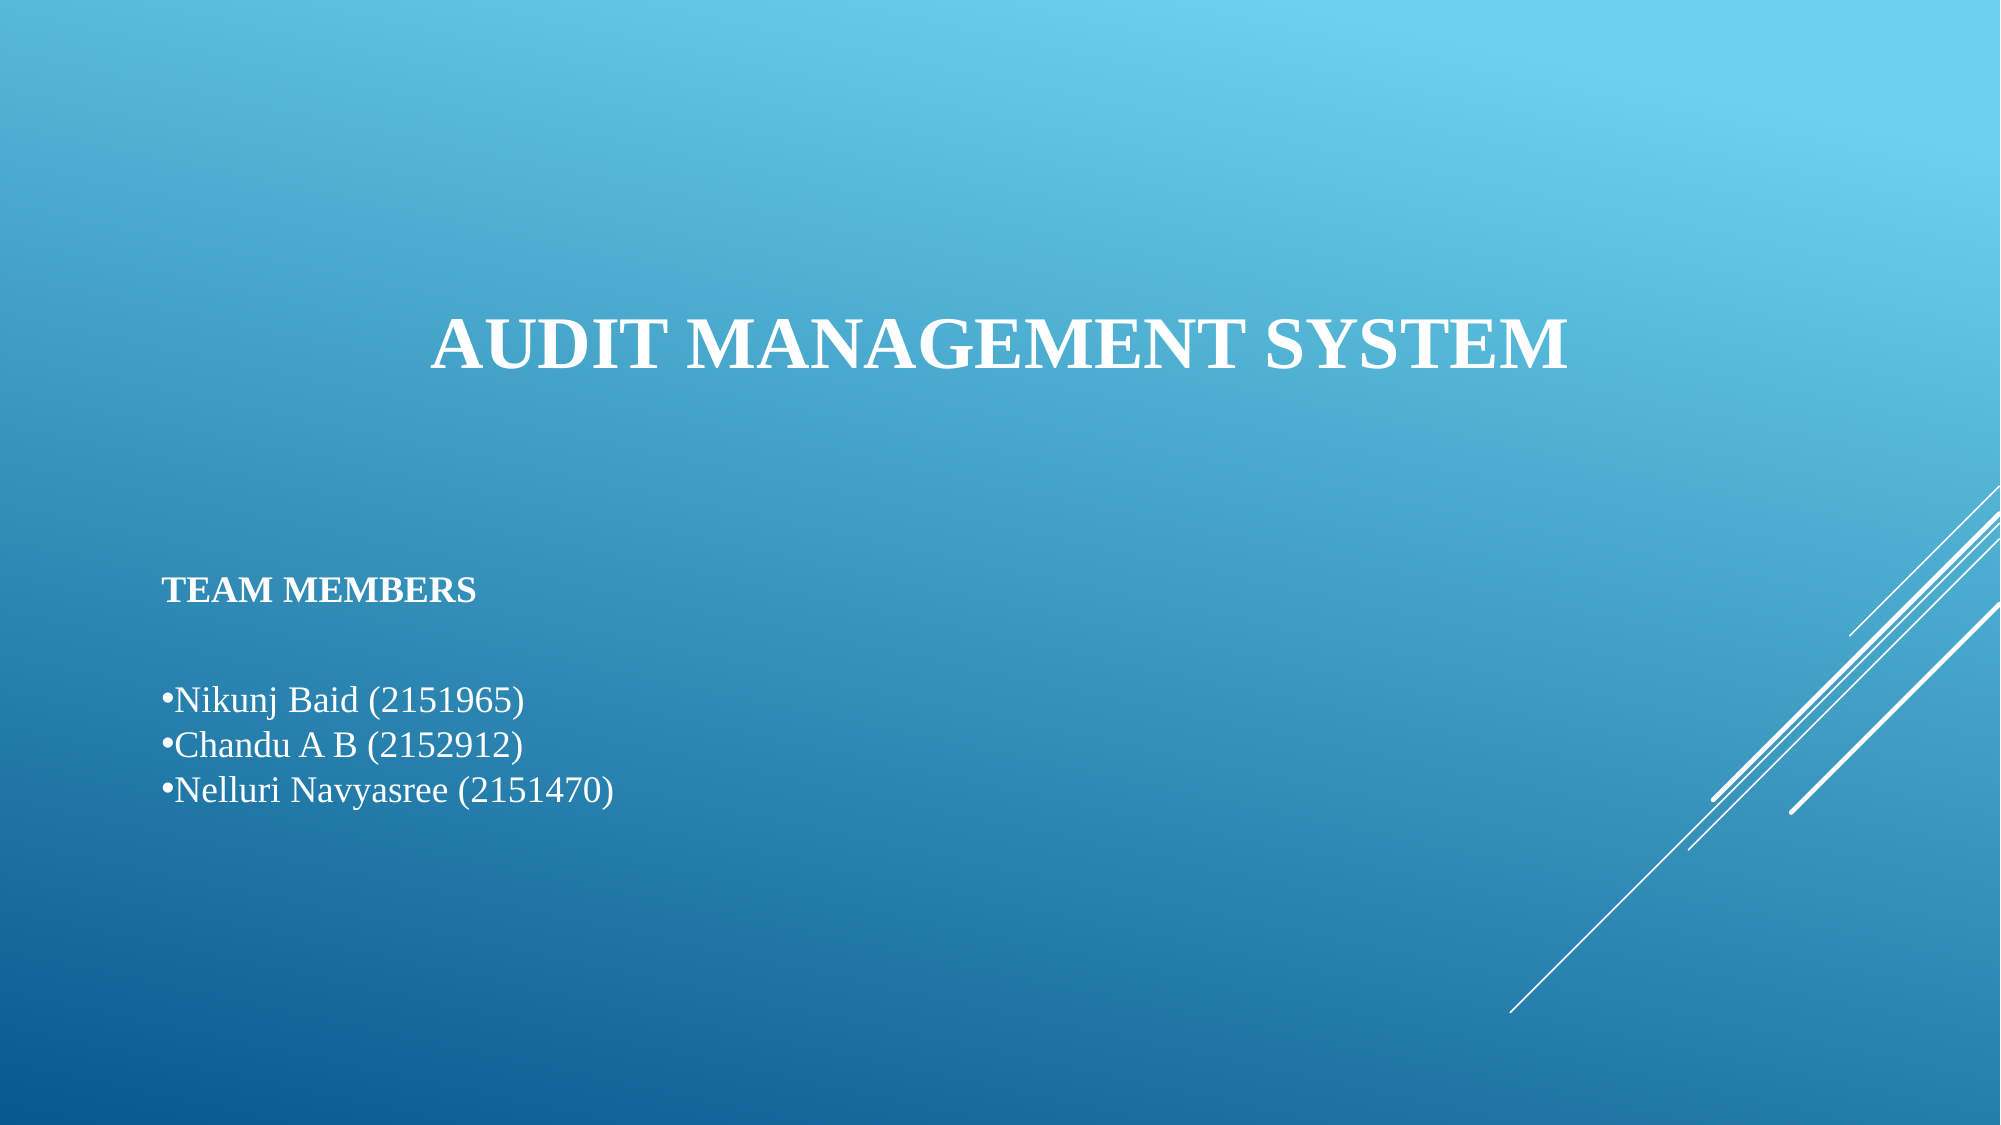

# AUDIT MANAGEMENT SYSTEM

TEAM MEMBERS

Nikunj Baid (2151965)
Chandu A B (2152912)
Nelluri Navyasree (2151470)